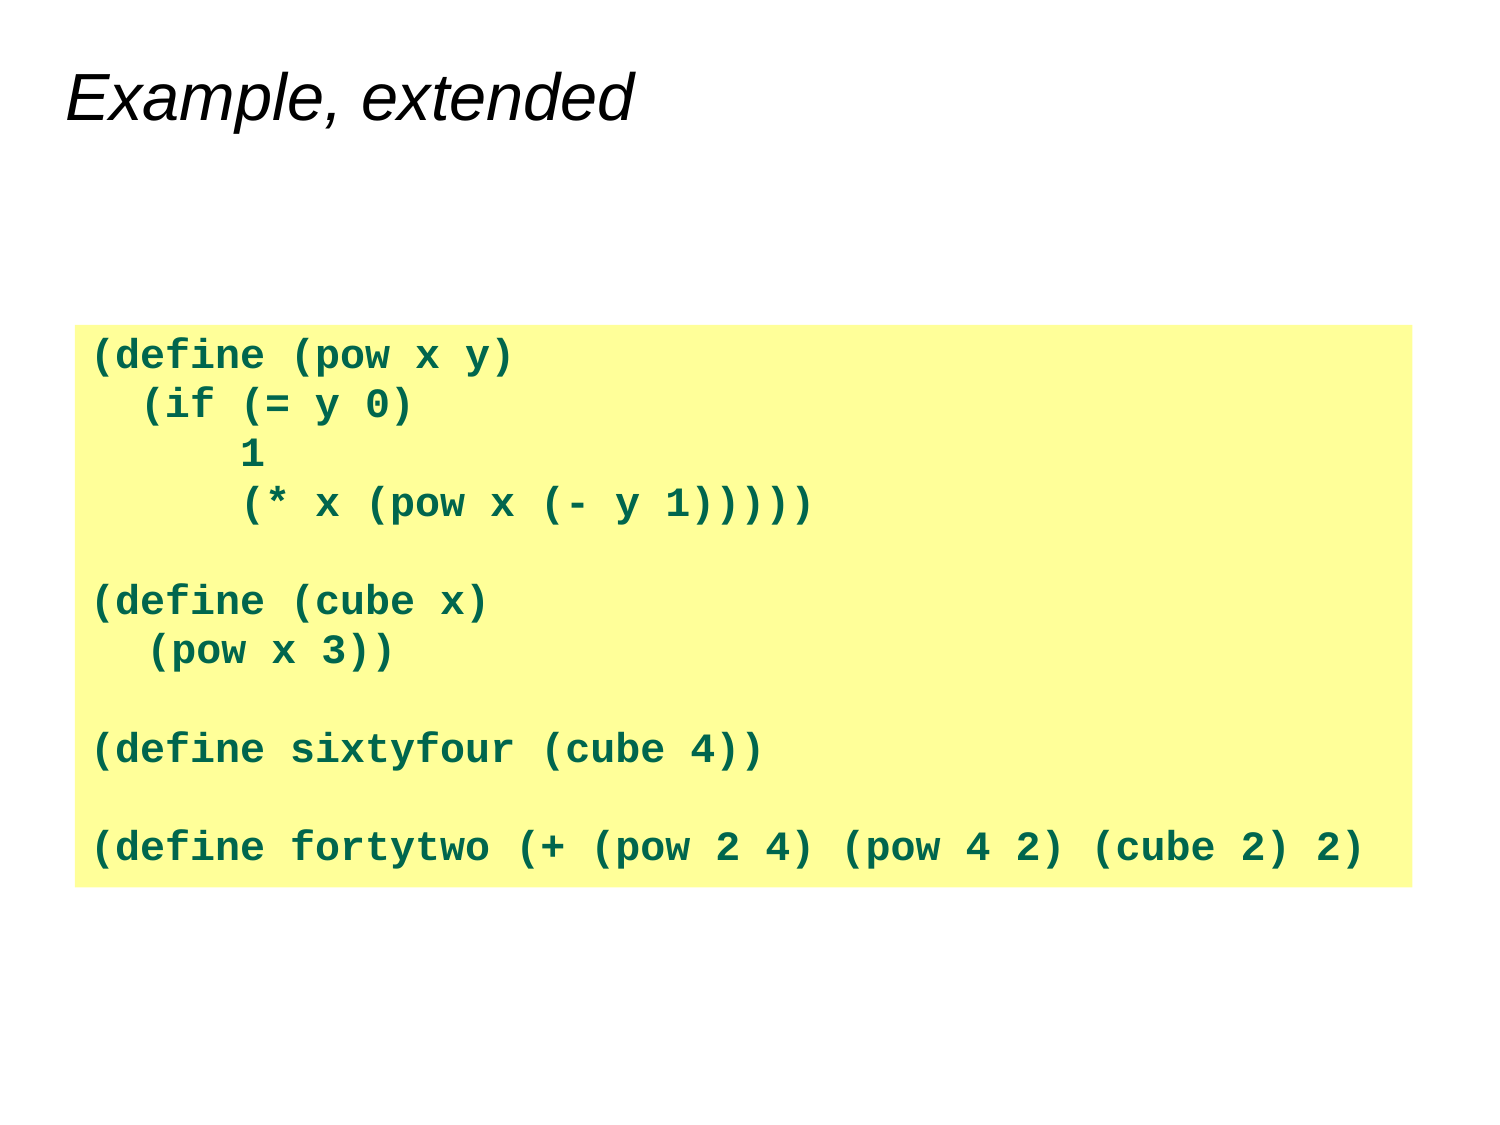

# Example, extended
(define (pow x y)
  (if (= y 0)
      1
      (* x (pow x (- y 1)))))

(define (cube x)
	(pow x 3))

(define sixtyfour (cube 4))

(define fortytwo (+ (pow 2 4) (pow 4 2) (cube 2) 2)